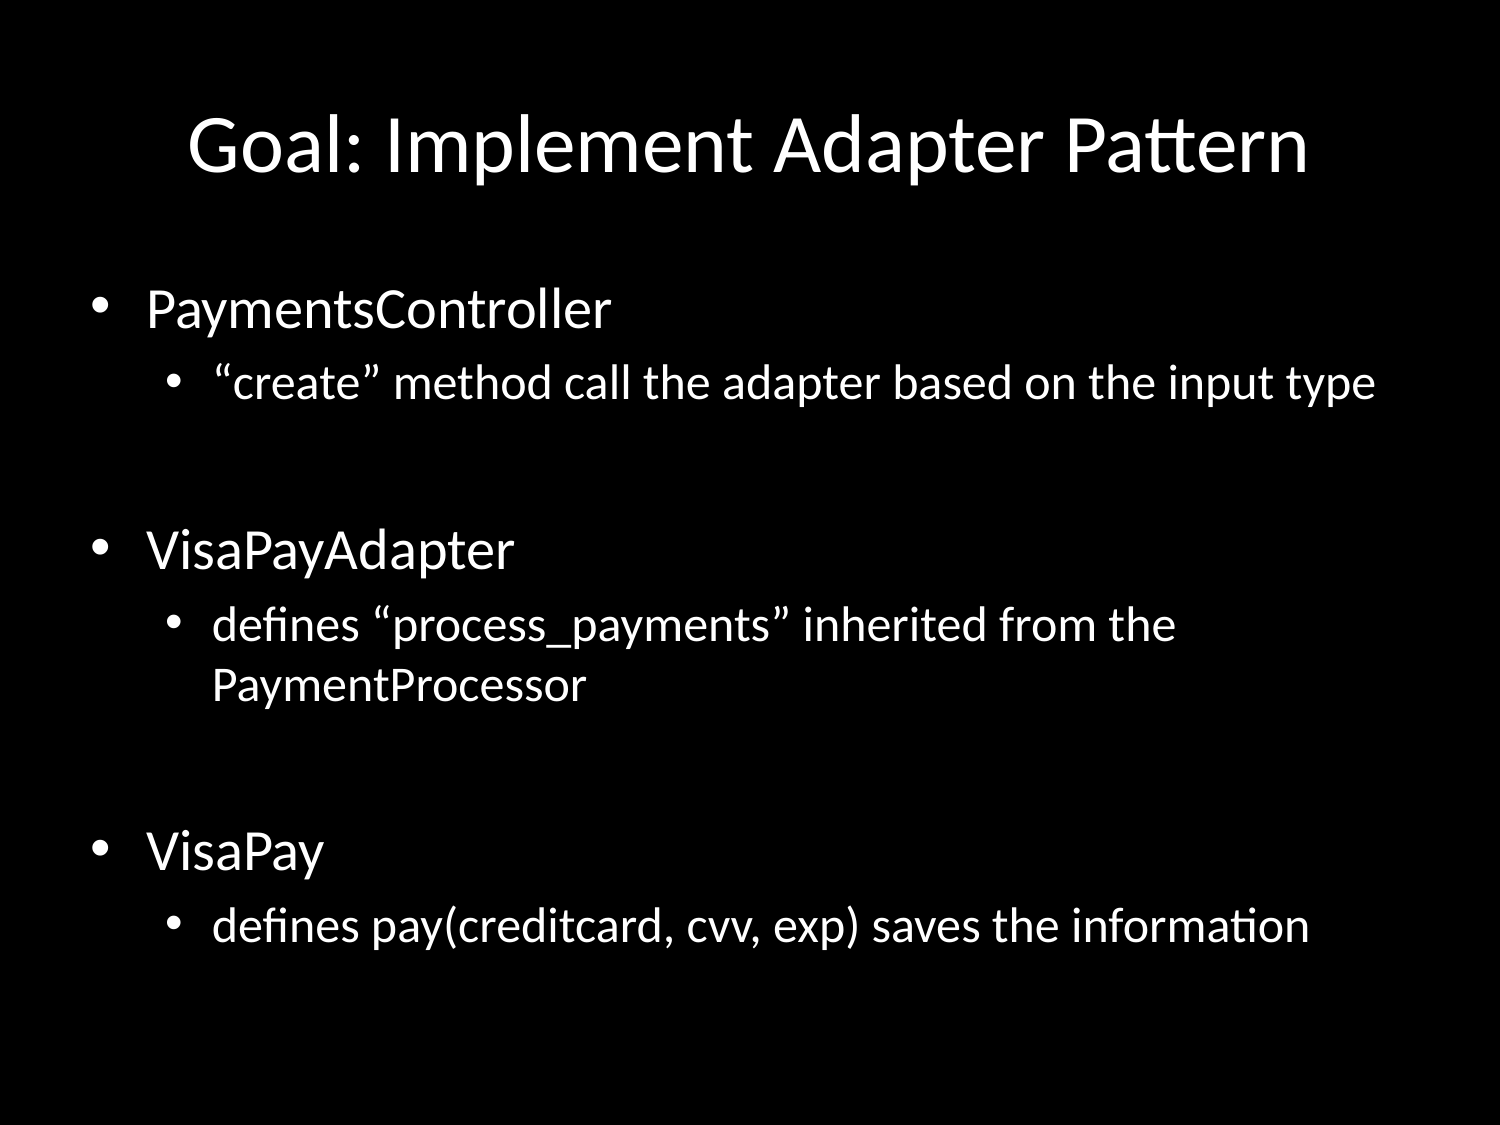

# Goal: Implement Adapter Pattern
PaymentsController
“create” method call the adapter based on the input type

VisaPayAdapter
defines “process_payments” inherited from the PaymentProcessor

VisaPay
defines pay(creditcard, cvv, exp) saves the information